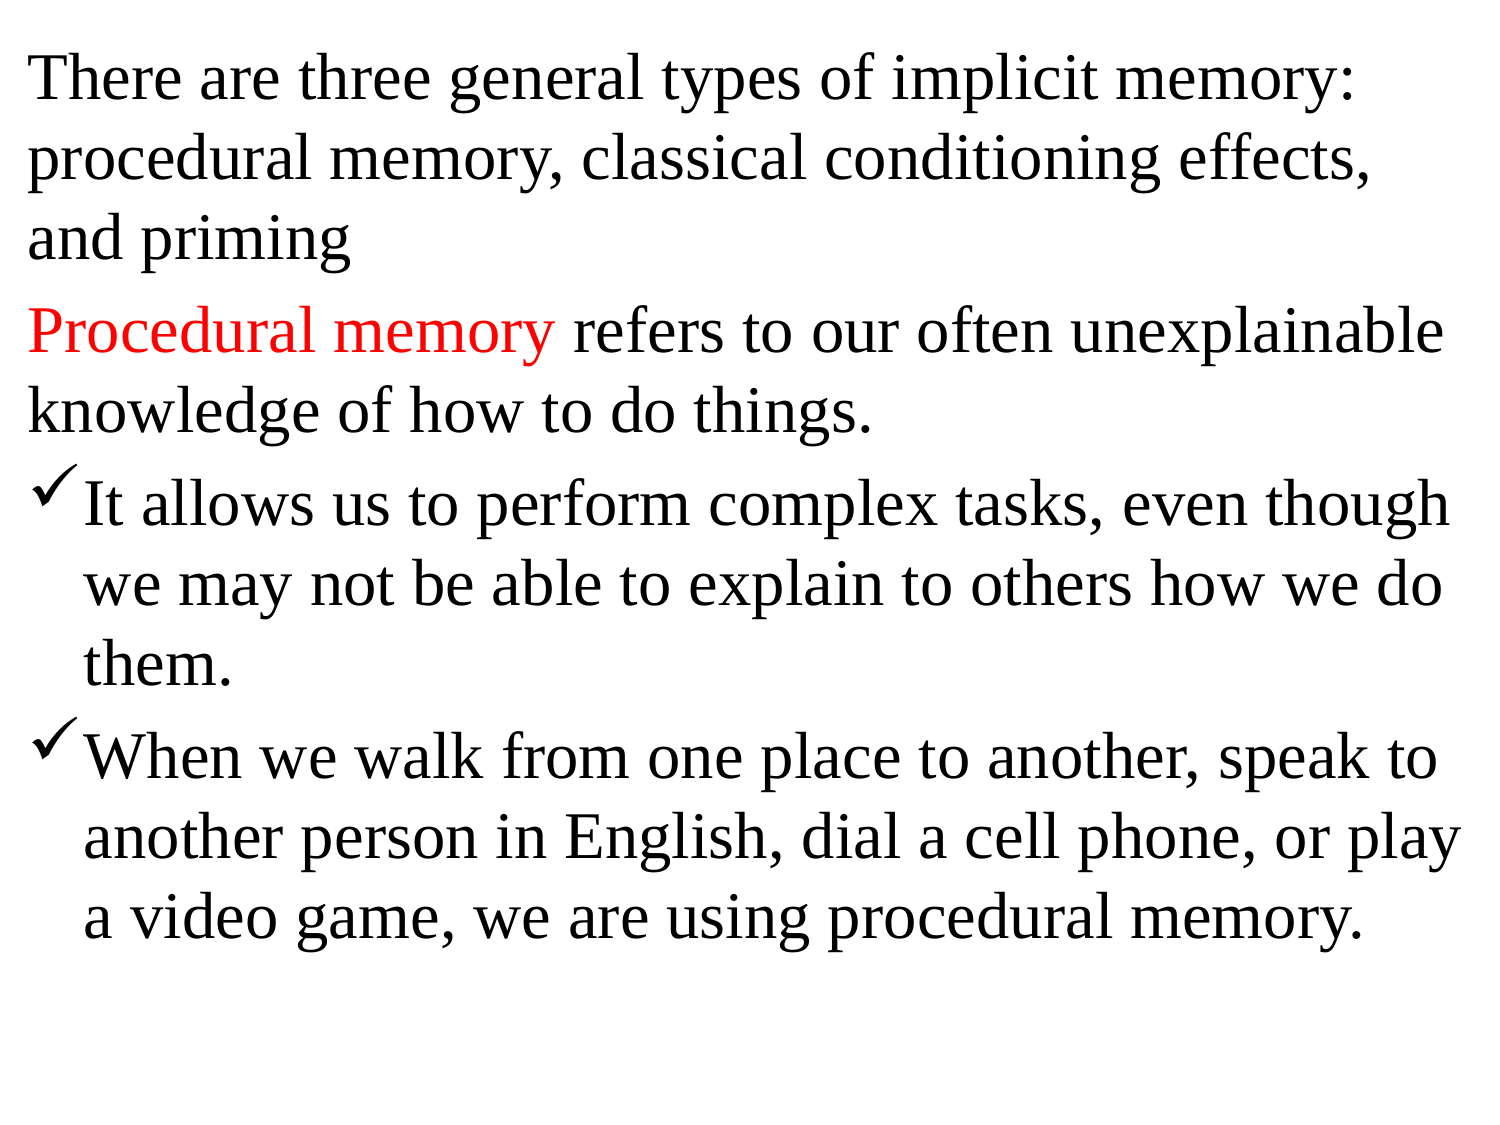

There are three general types of implicit memory: procedural memory, classical conditioning effects, and priming
Procedural memory refers to our often unexplainable knowledge of how to do things.
It allows us to perform complex tasks, even though we may not be able to explain to others how we do them.
When we walk from one place to another, speak to another person in English, dial a cell phone, or play a video game, we are using procedural memory.